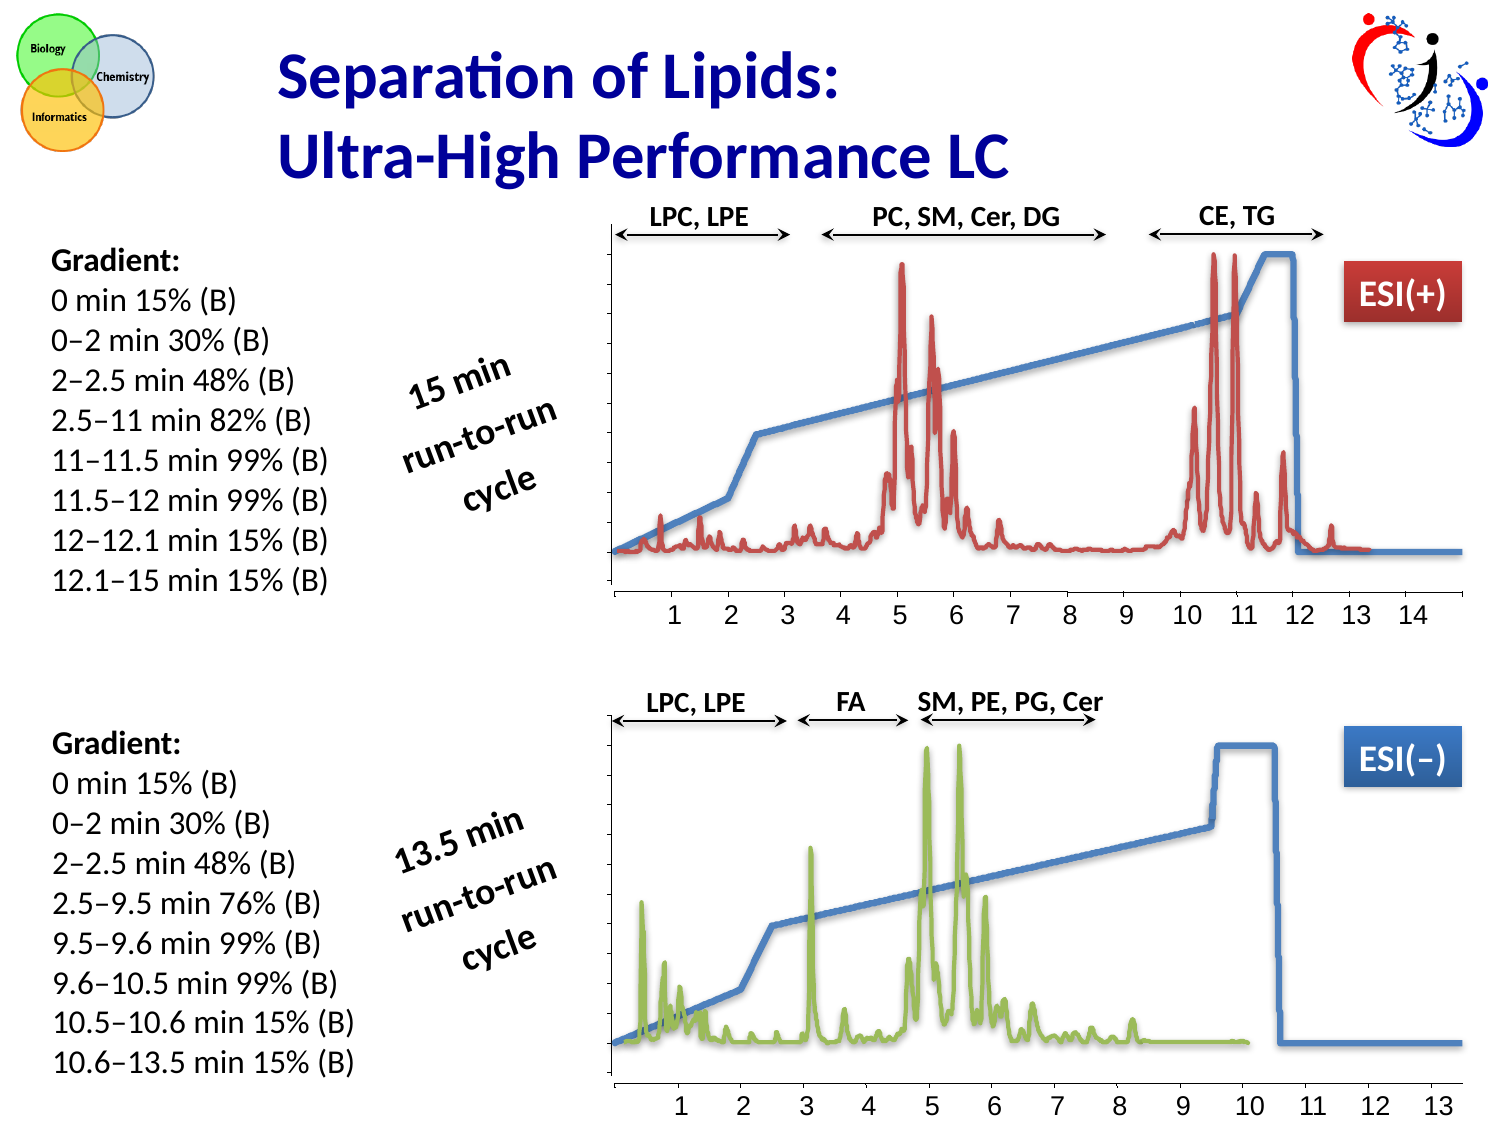

Separation of Lipids:
Ultra-High Performance LC
CE, TG
PC, SM, Cer, DG
LPC, LPE

1
2
3
4
5
6
7
8
9
10
11
12
13
14
Gradient:
0 min 15% (B)
0–2 min 30% (B)
2–2.5 min 48% (B)
2.5–11 min 82% (B)
11–11.5 min 99% (B)
11.5–12 min 99% (B)
12–12.1 min 15% (B)
12.1–15 min 15% (B)
ESI(+)
15 min
run-to-run
cycle
SM, PE, PG, Cer
FA
LPC, LPE

2
3
4
5
6
7
8
9
10
11
12
13
1
Gradient:
0 min 15% (B)
0–2 min 30% (B)
2–2.5 min 48% (B)
2.5–9.5 min 76% (B)
9.5–9.6 min 99% (B)
9.6–10.5 min 99% (B)
10.5–10.6 min 15% (B)
10.6–13.5 min 15% (B)
ESI(–)
13.5 min
run-to-run
cycle